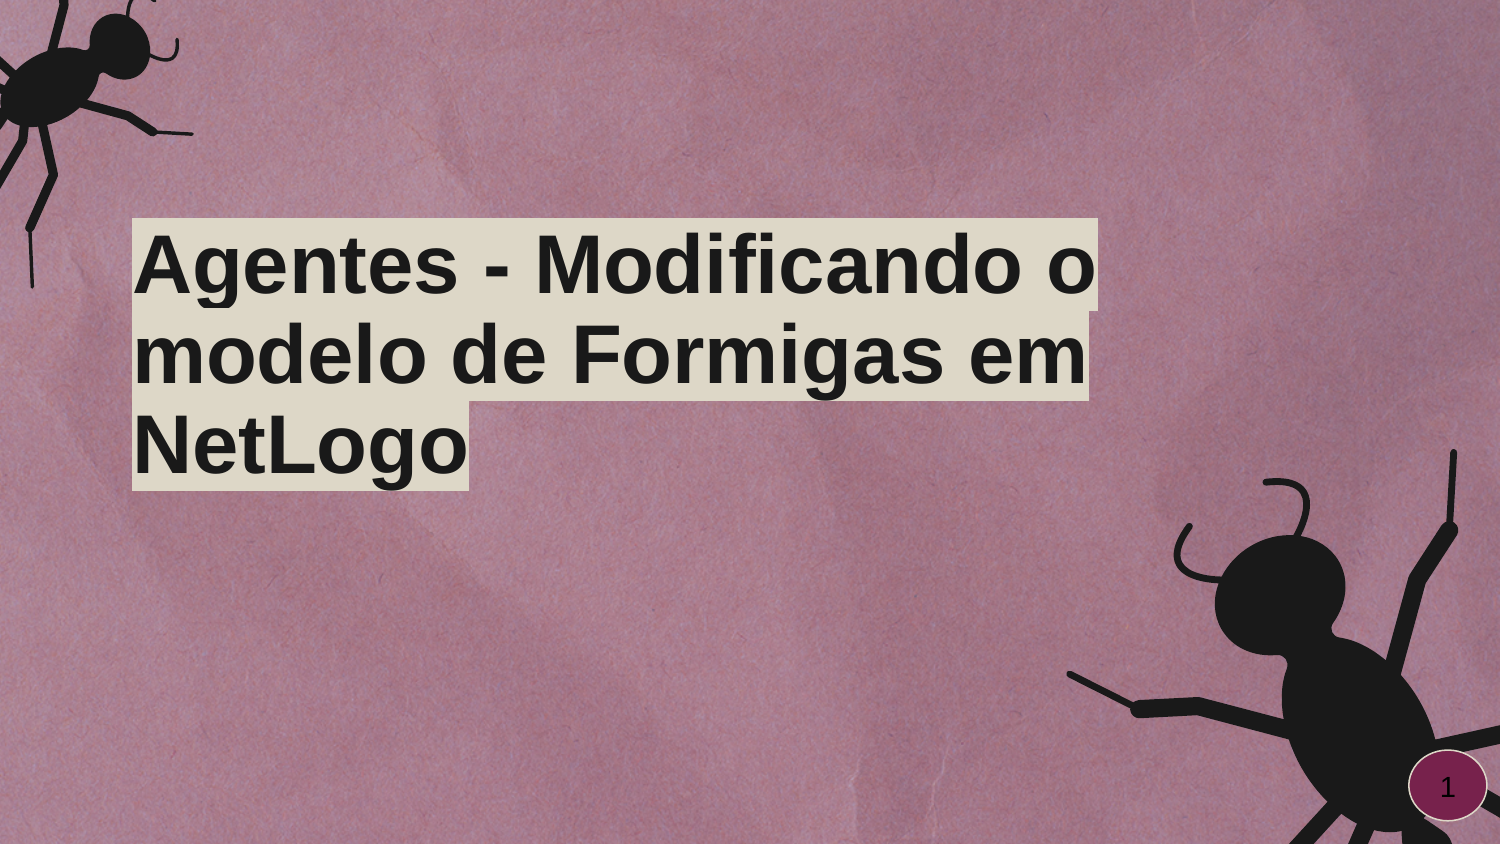

# Agentes - Modificando o modelo de Formigas em NetLogo

1